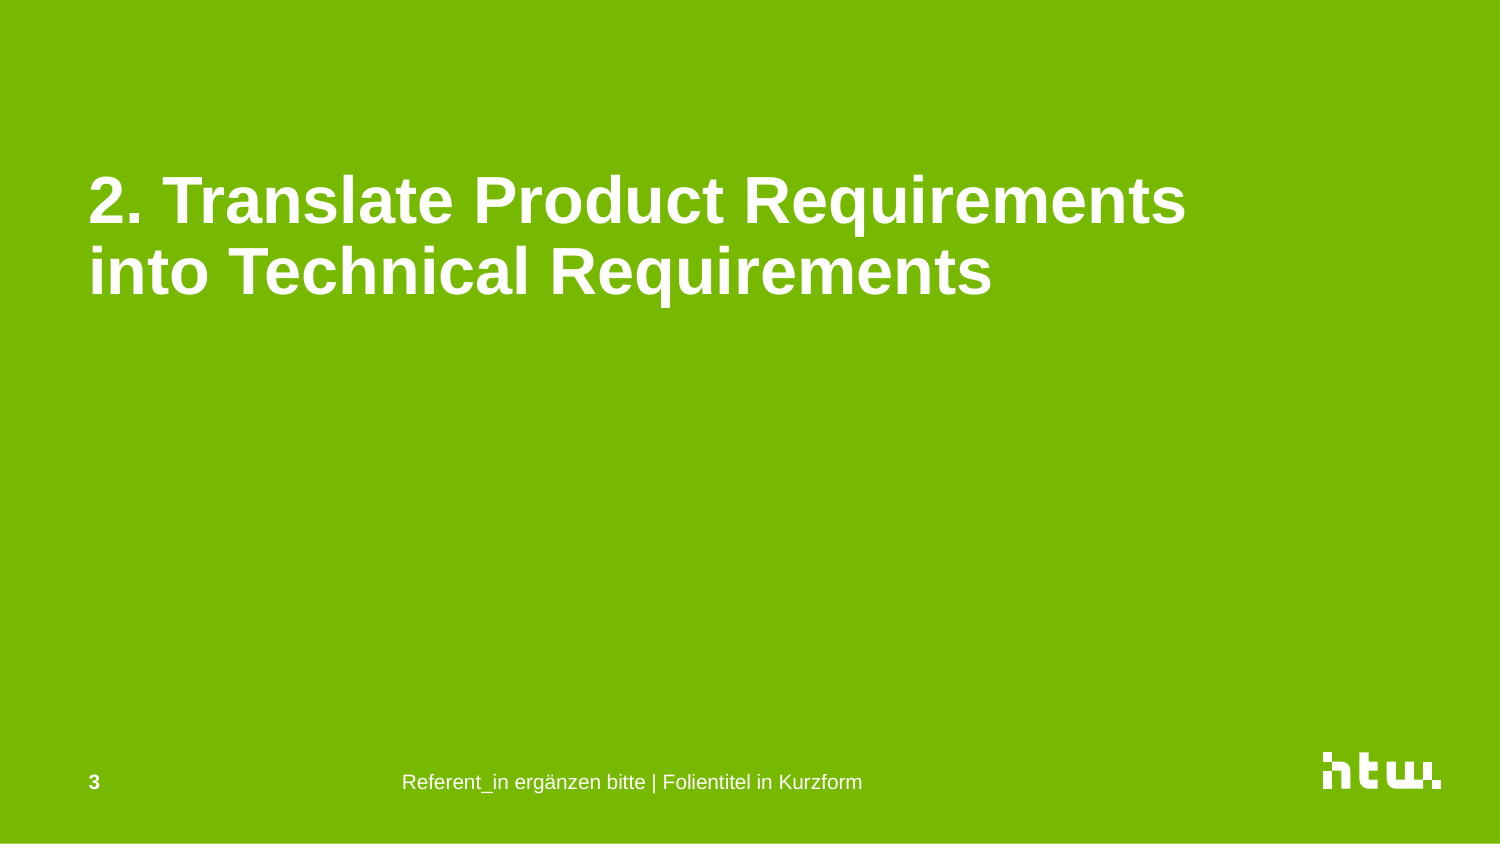

# 2. Translate Product Requirements into Technical Requirements
3
Referent_in ergänzen bitte | Folientitel in Kurzform